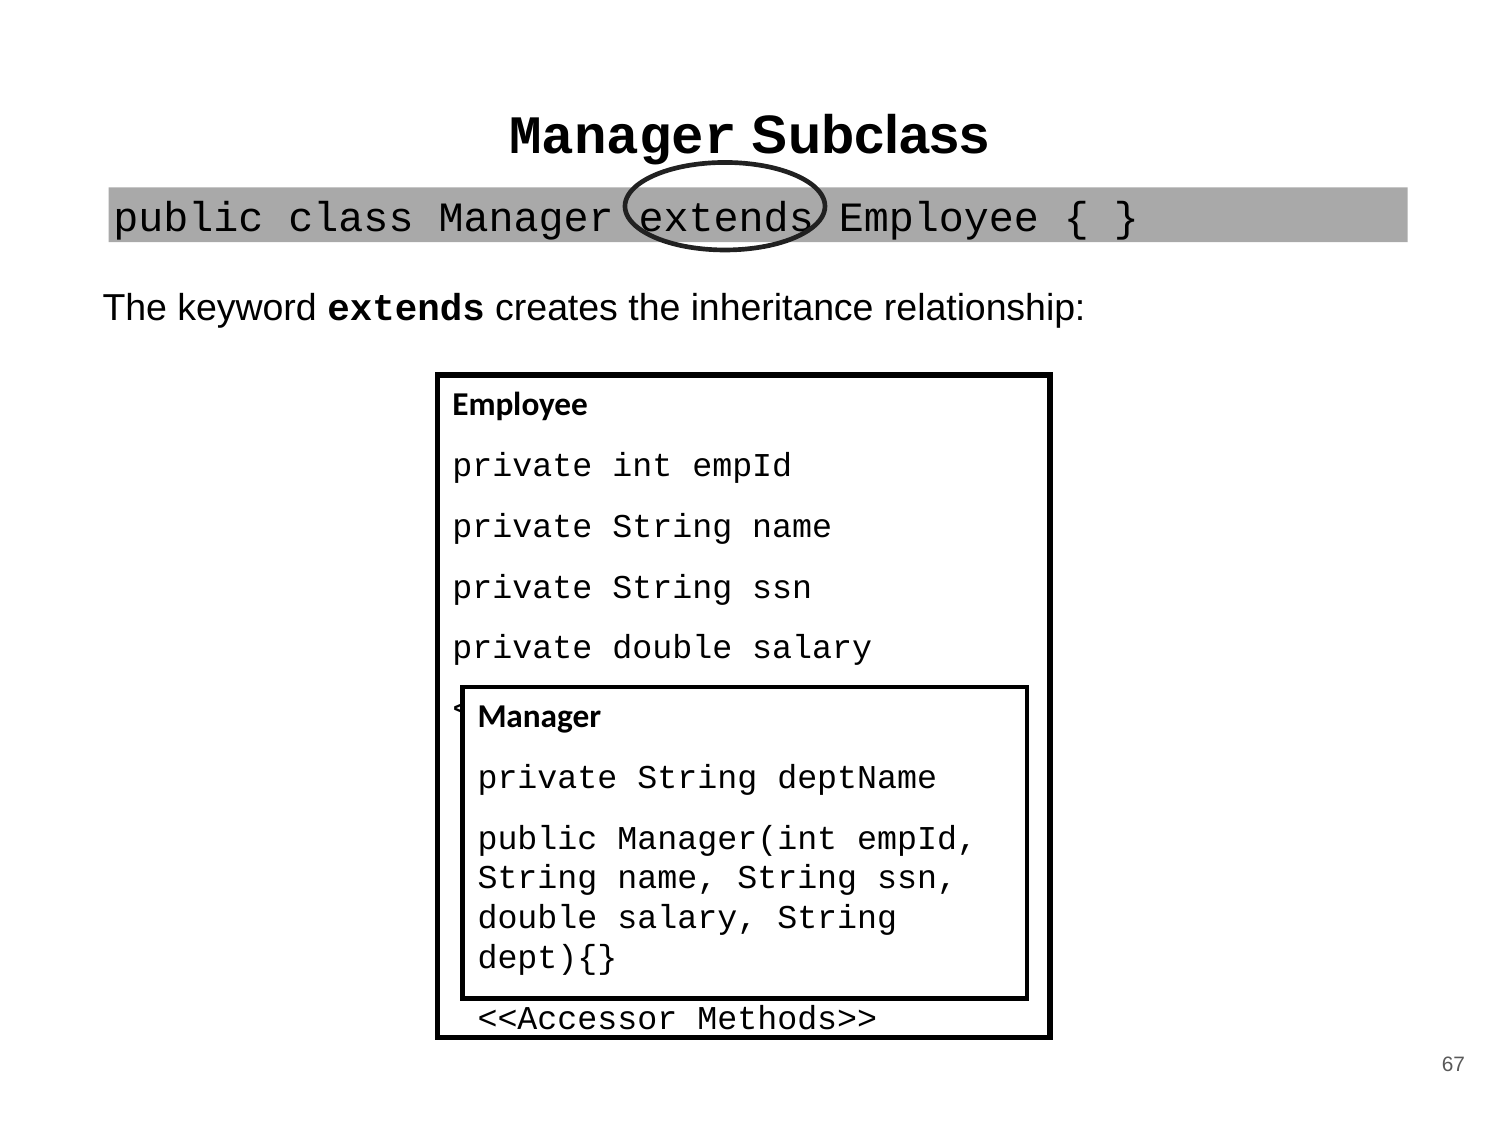

# Manager Subclass

public class Manager extends Employee { }
The keyword extends creates the inheritance relationship:
Employee
private int empId
private String name
private String ssn
private double salary
<<Accessor Methods>>

Manager
private String deptName
public Manager(int empId, String name, String ssn, double salary, String dept){}
<<Accessor Methods>>

67